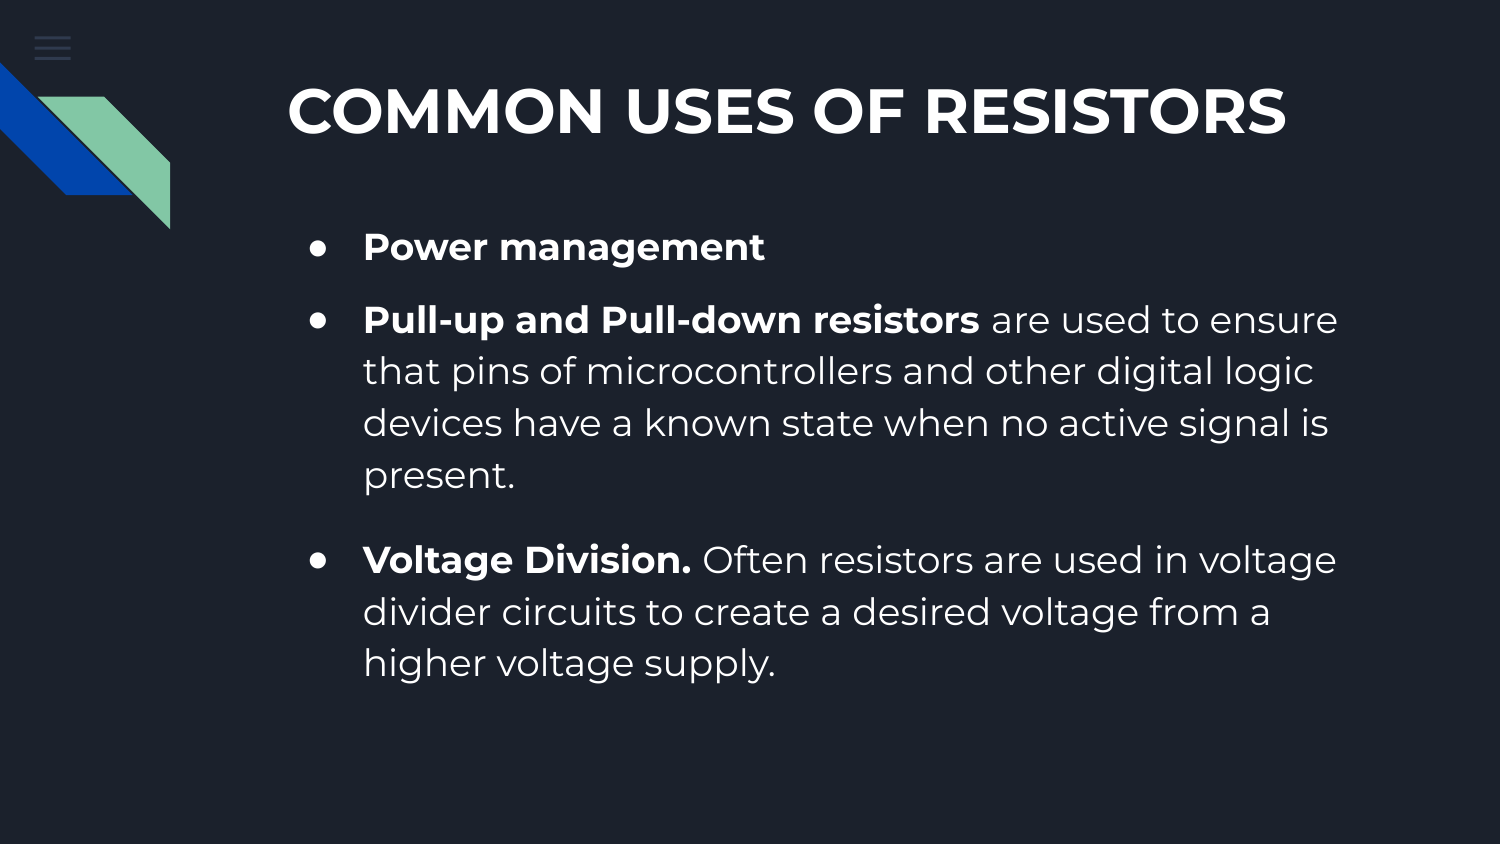

# COMMON USES OF RESISTORS
Power management
Pull-up and Pull-down resistors are used to ensure that pins of microcontrollers and other digital logic devices have a known state when no active signal is present.
Voltage Division. Often resistors are used in voltage divider circuits to create a desired voltage from a higher voltage supply.